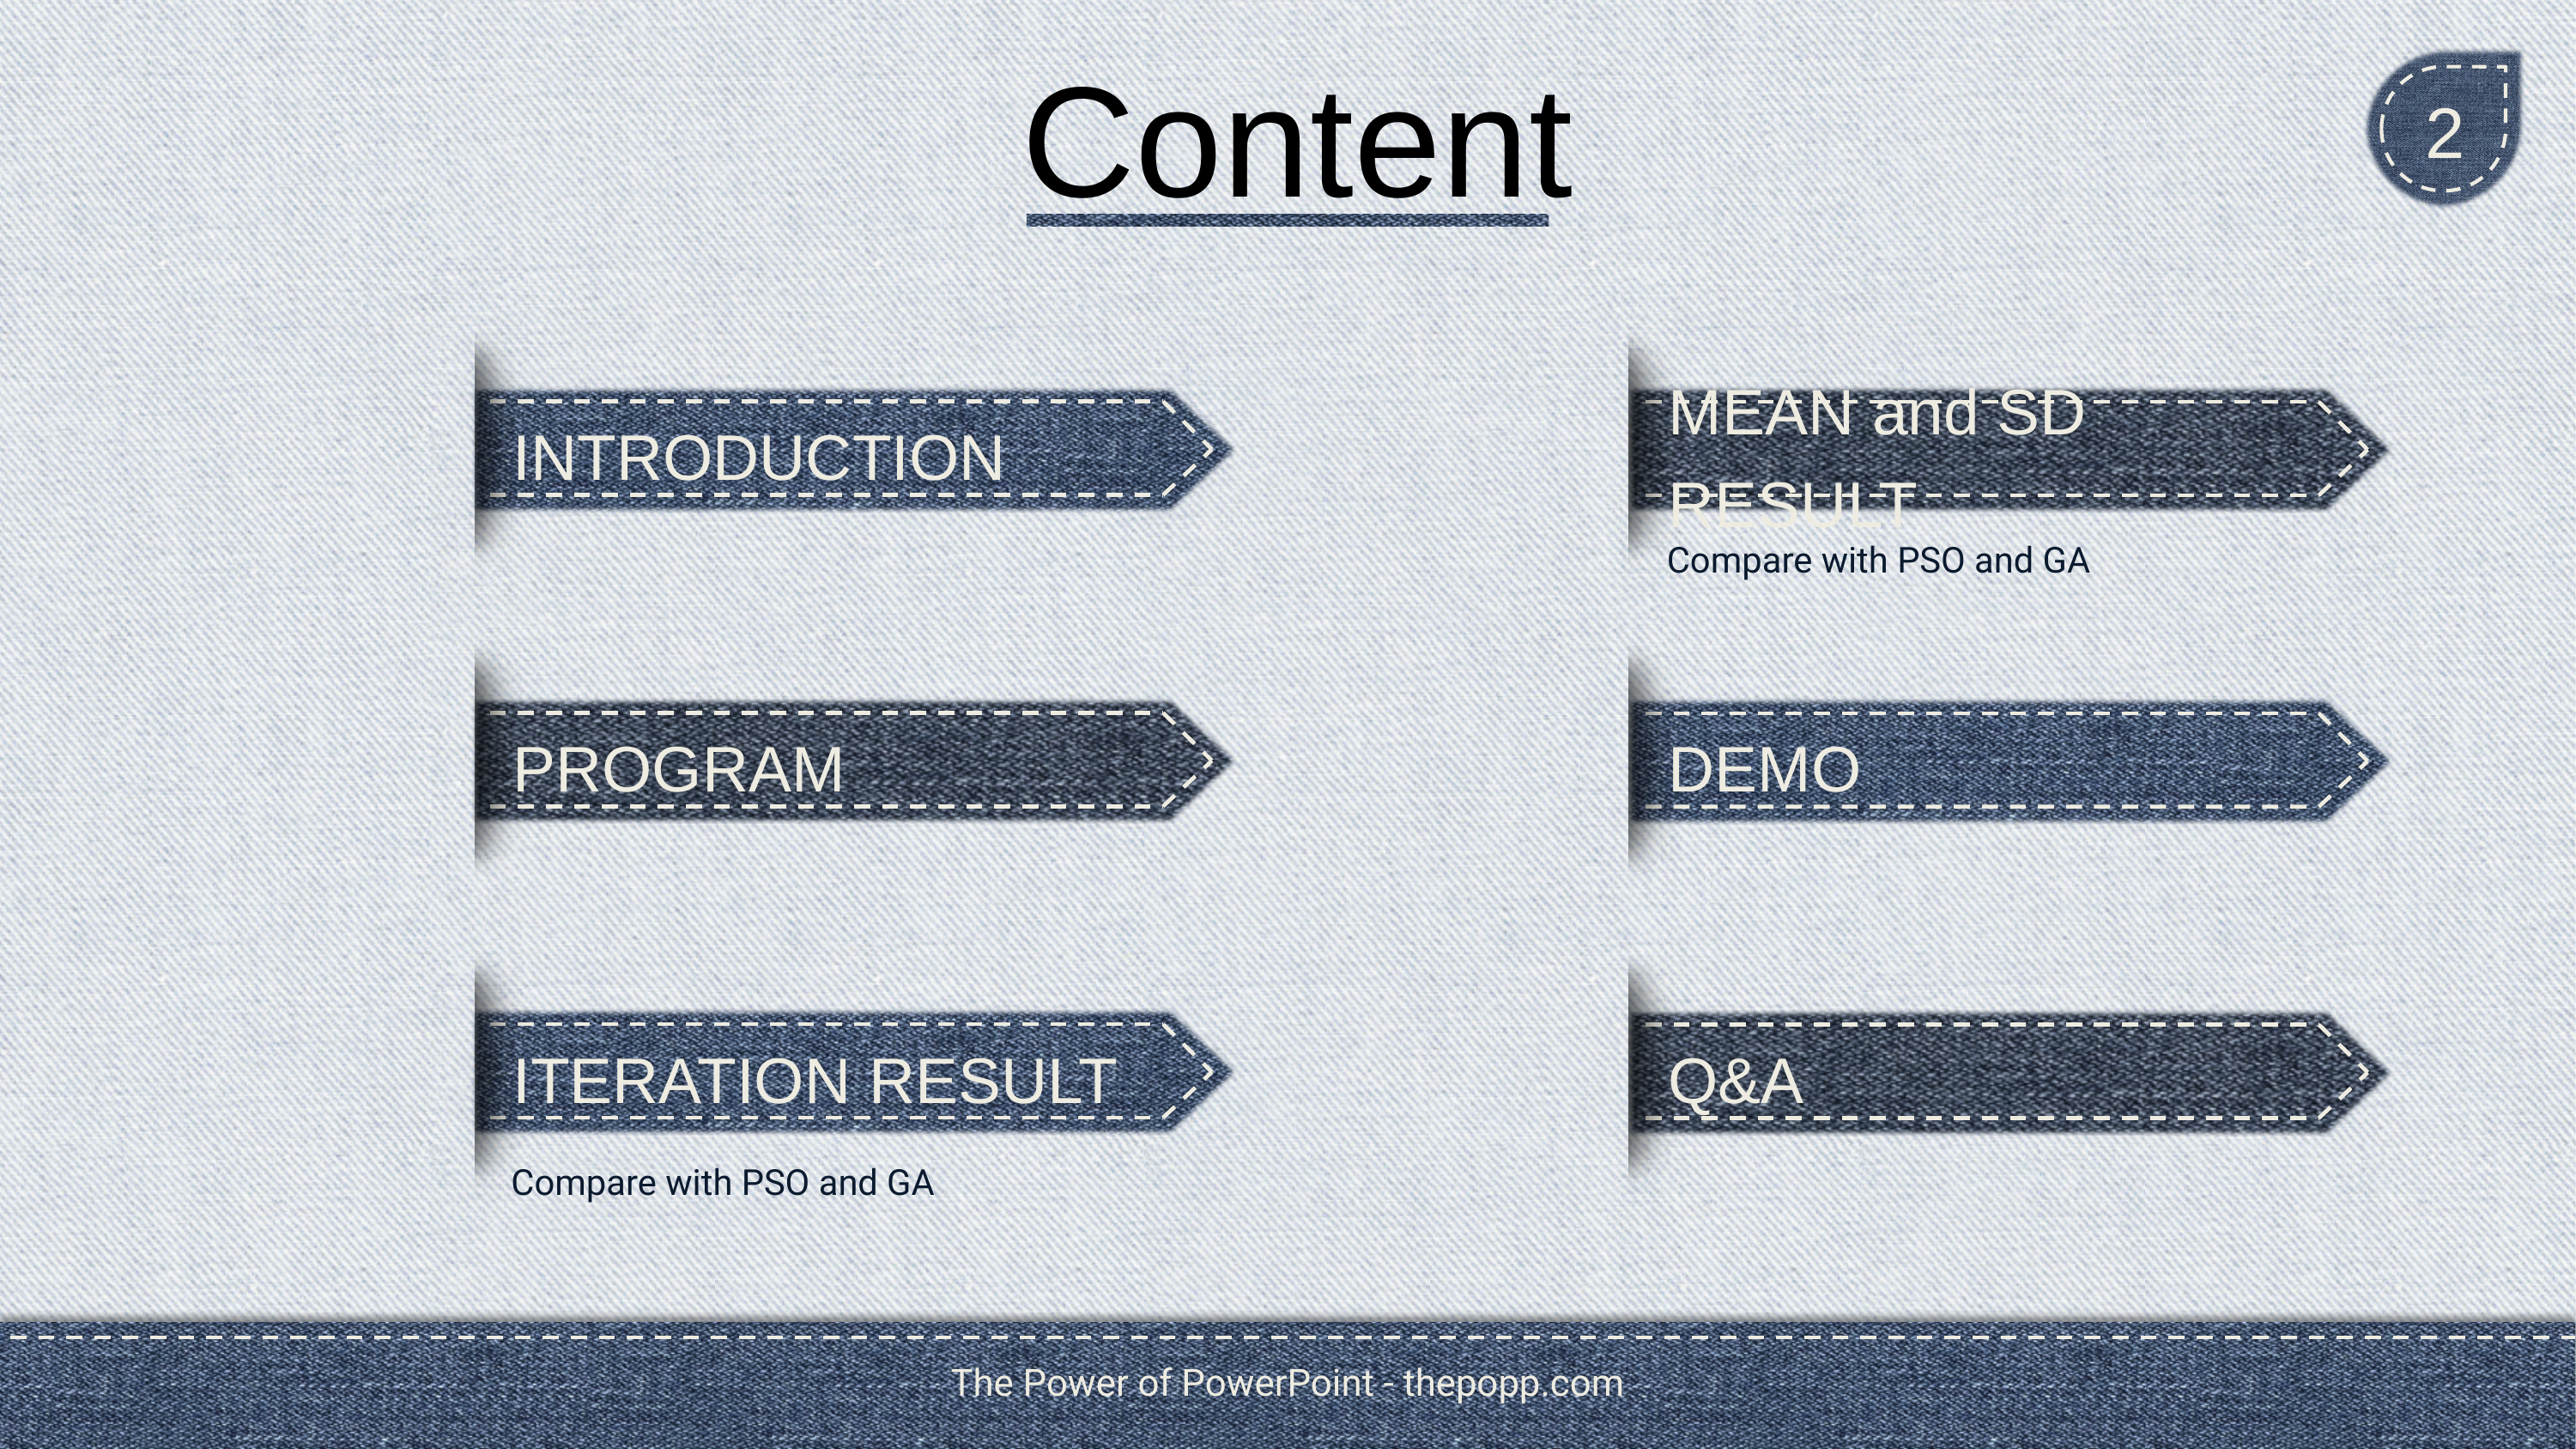

# Content
2
INTRODUCTION
MEAN and SD RESULT
Compare with PSO and GA
PROGRAM
DEMO
ITERATION RESULT
Q&A
Compare with PSO and GA
The Power of PowerPoint - thepopp.com